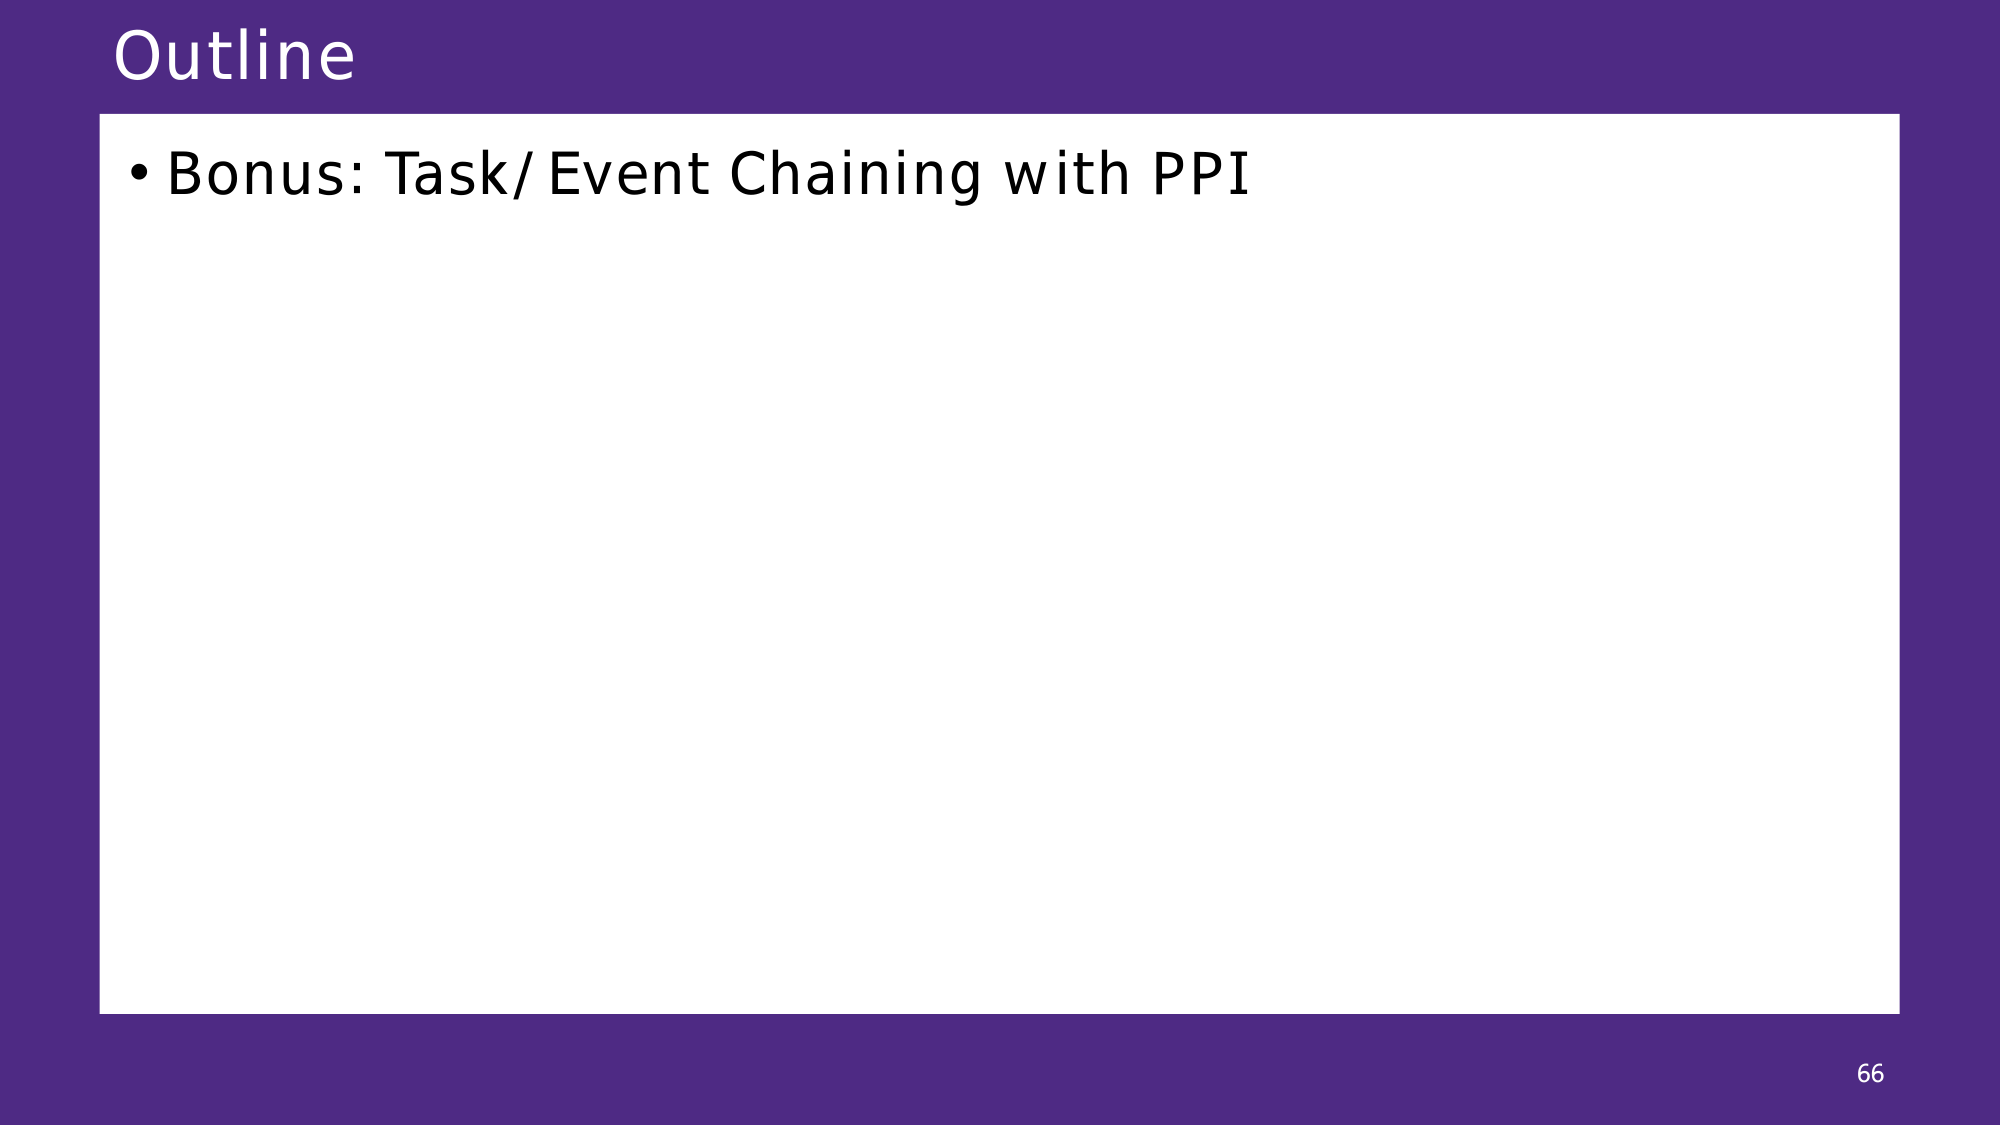

# Outline
Bonus: Task/Event Chaining with PPI
66